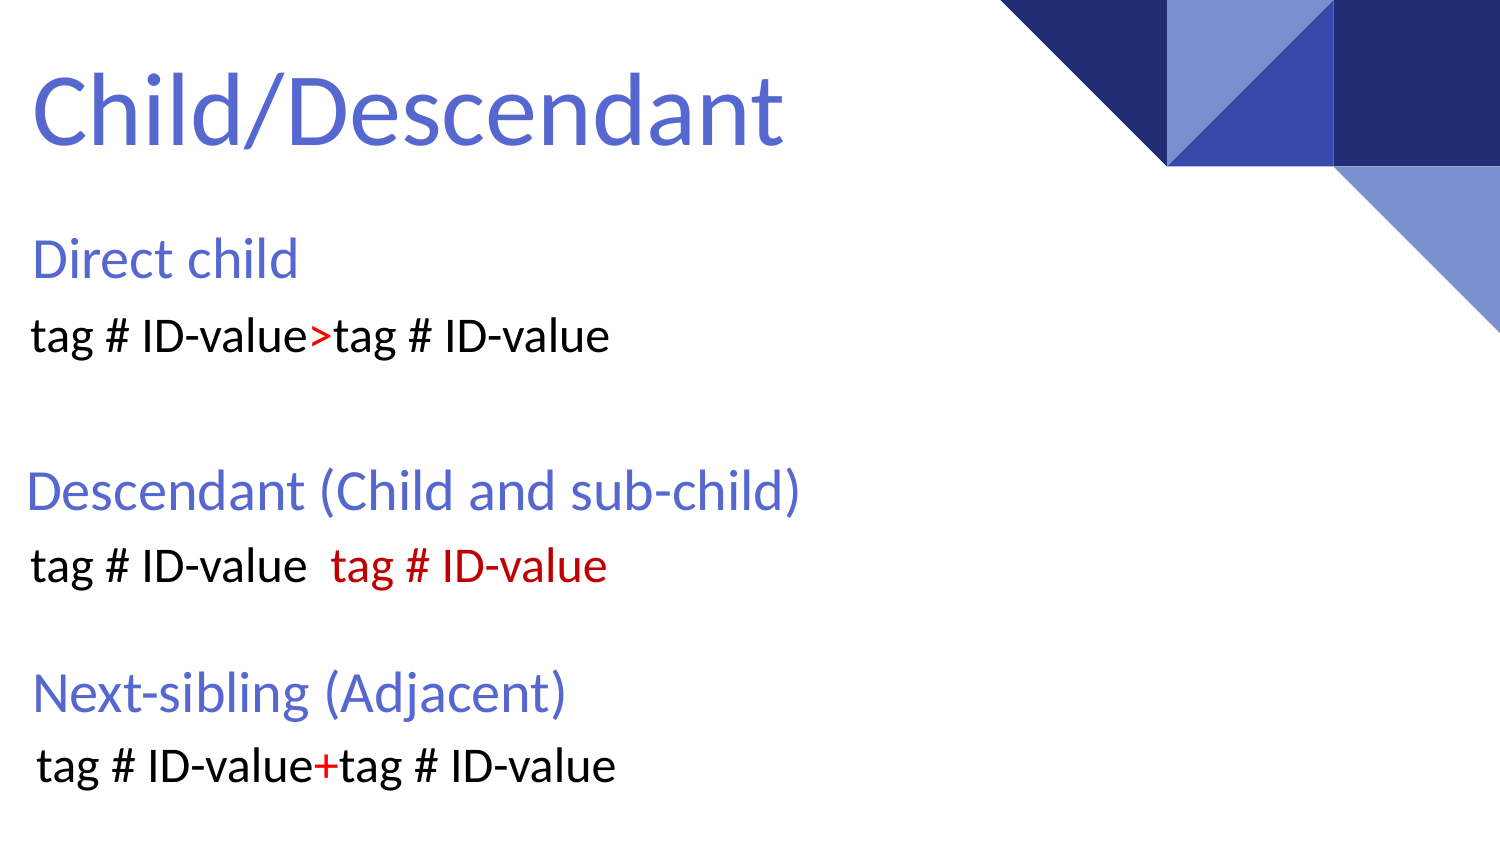

Child/Descendant
Direct child
 tag # ID-value>tag # ID-value
Descendant (Child and sub-child)
 tag # ID-value  tag # ID-value
Next-sibling (Adjacent)
 tag # ID-value+tag # ID-value
62